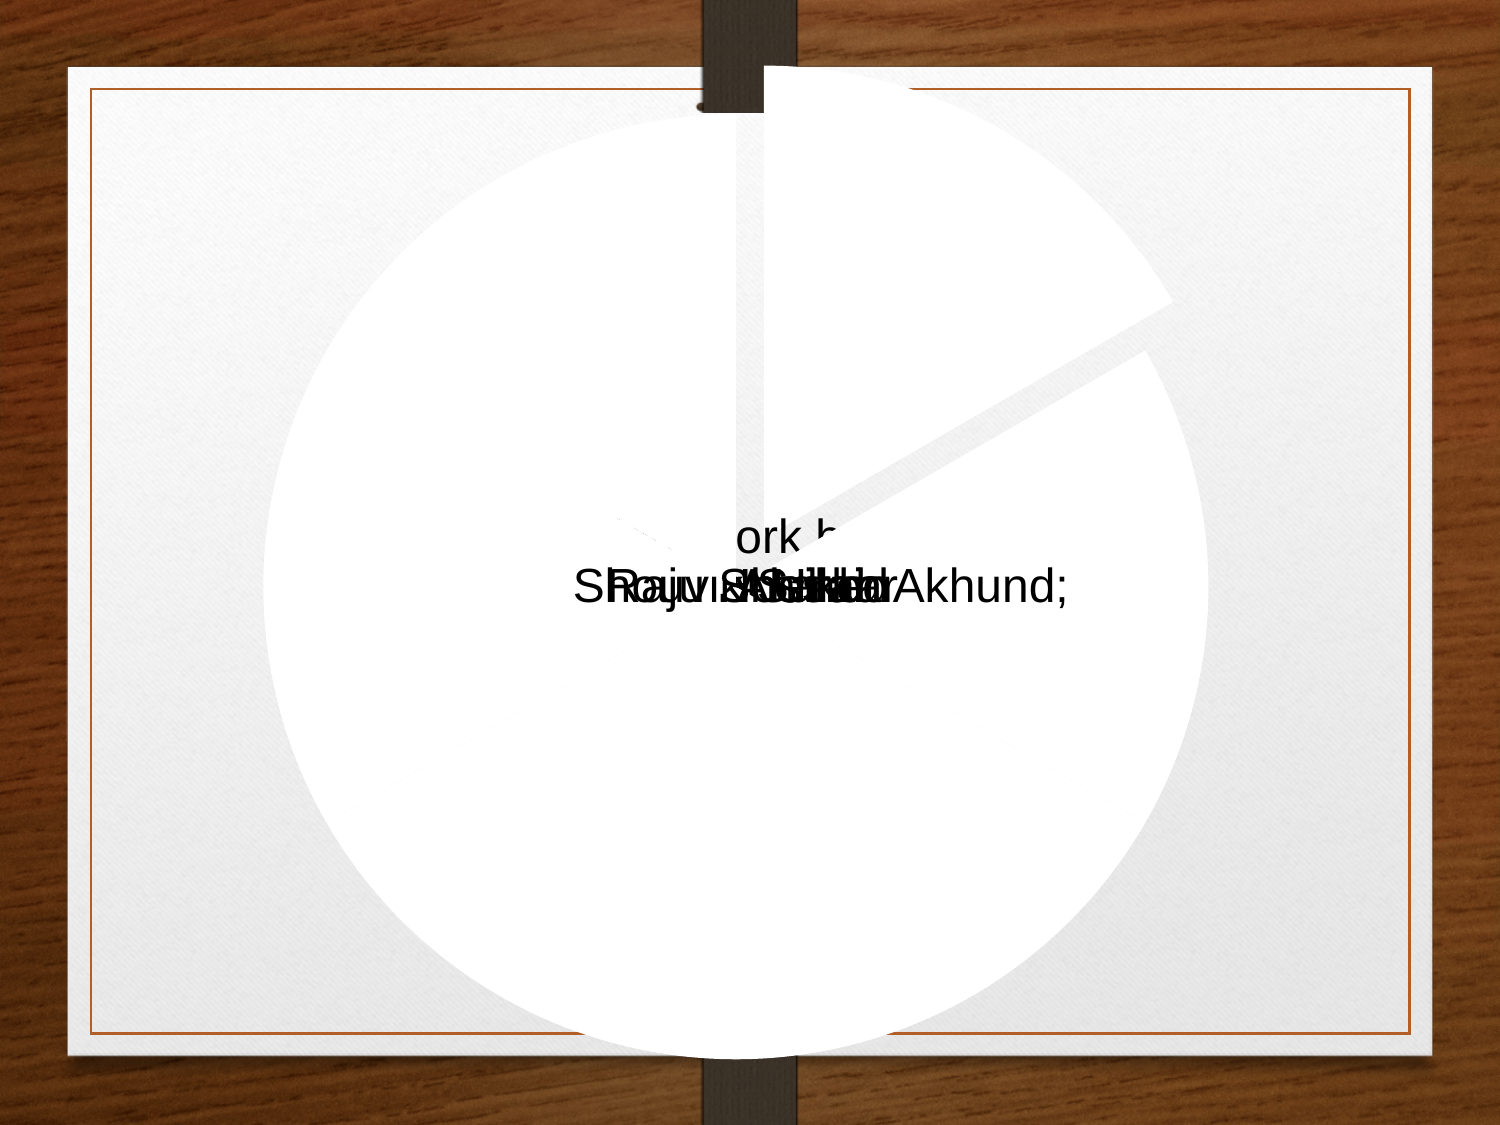

A project work by______
Tajim Md. Niamat Ullah Akhund;
Momin Ahmed
Imran Hossain
Shouvik Sarkar
Raju Sheikh